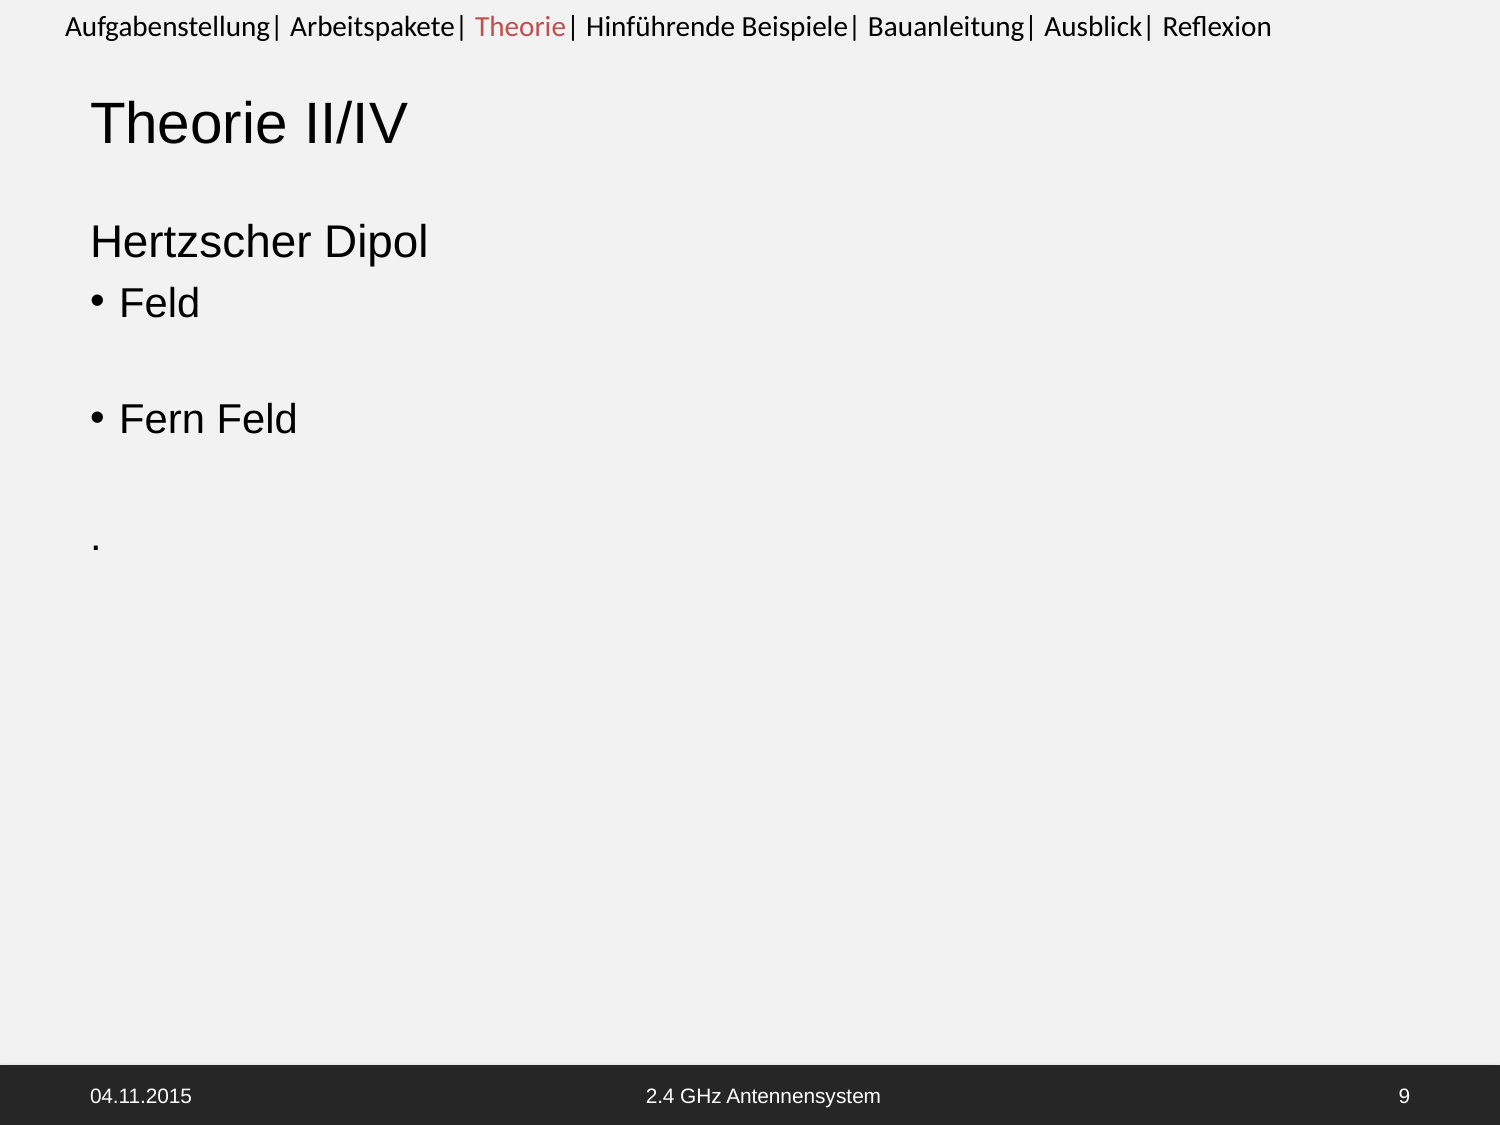

Aufgabenstellung| Arbeitspakete| Theorie| Hinführende Beispiele| Bauanleitung| Ausblick| Reflexion
# Theorie II/IV
Hertzscher Dipol
Feld

Fern Feld

.
04.11.2015
2.4 GHz Antennensystem
9